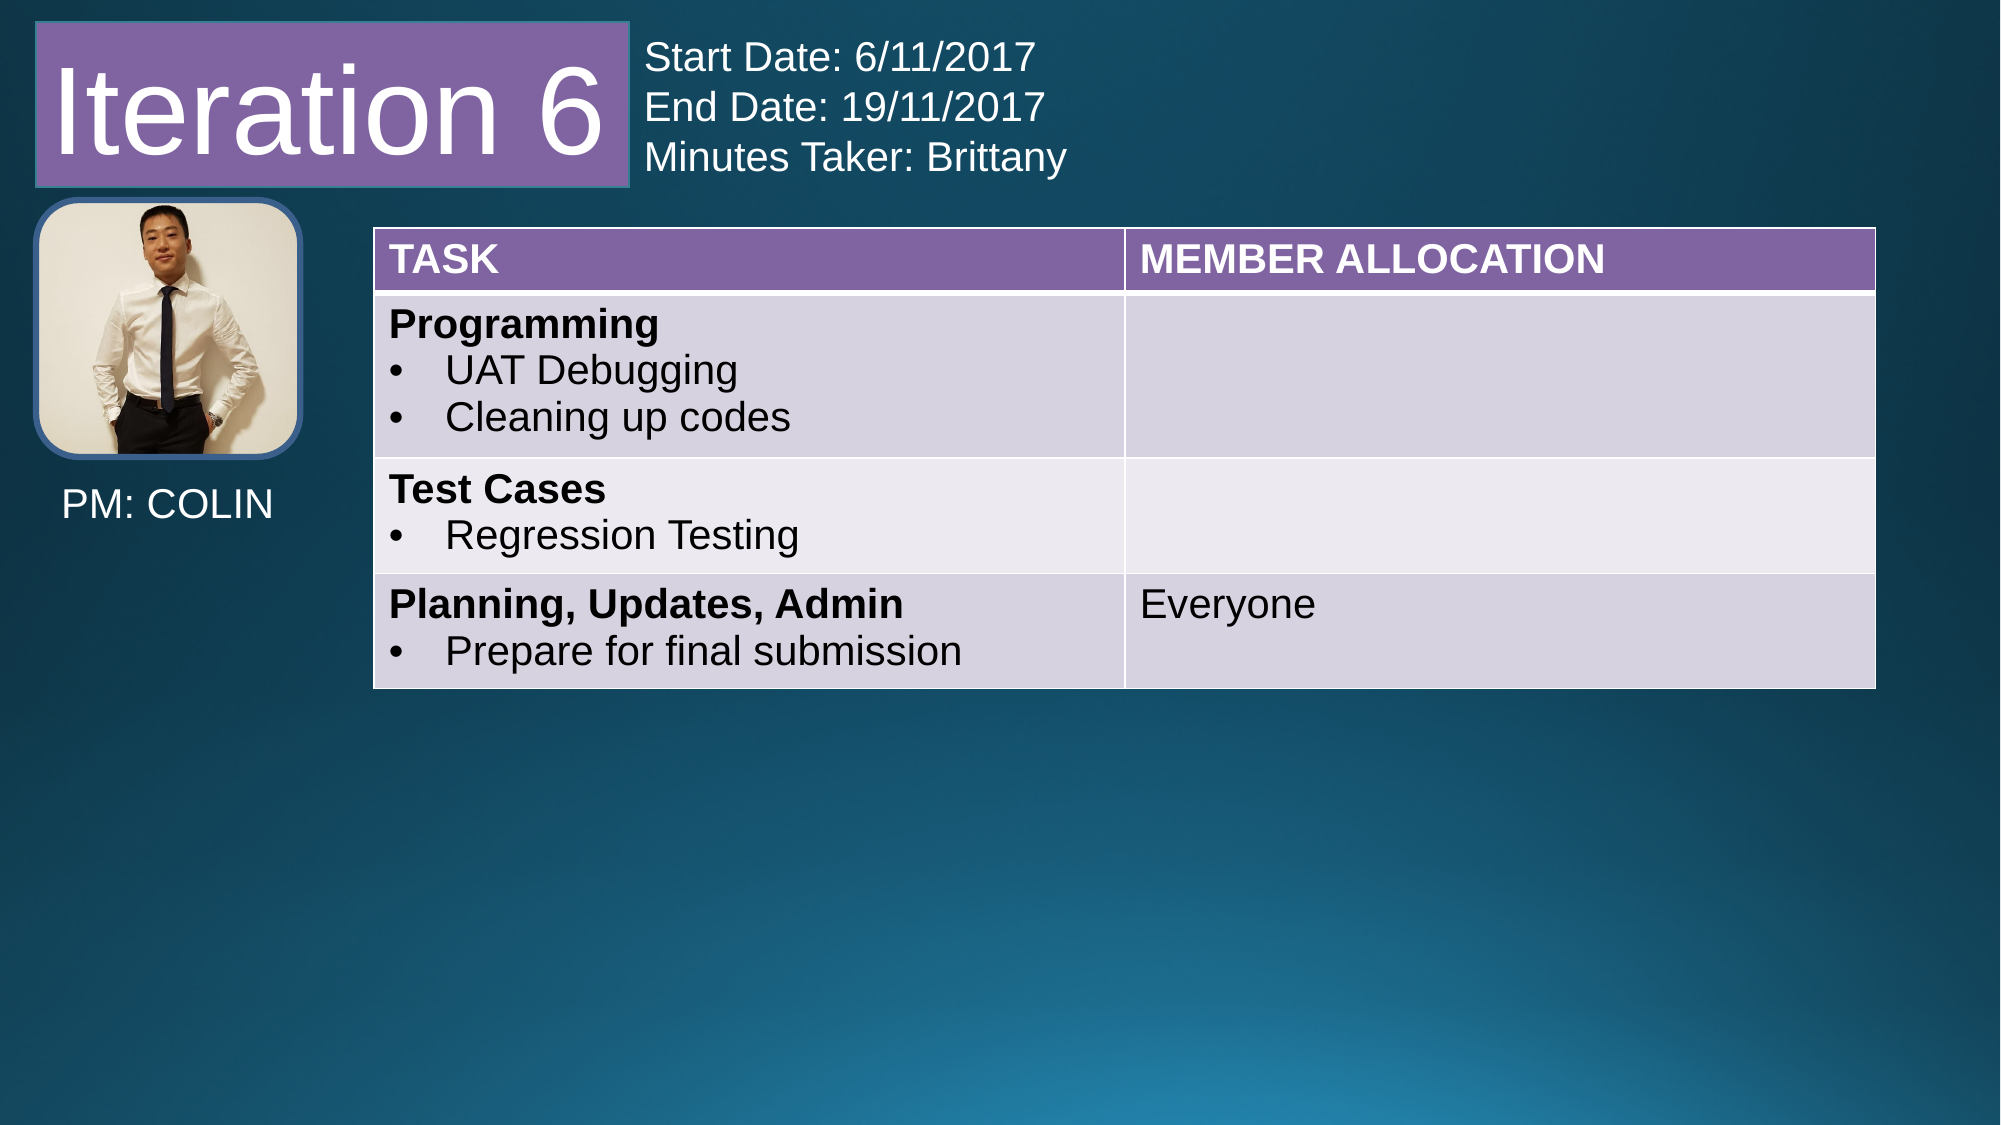

Iteration 6
Start Date: 6/11/2017
End Date: 19/11/2017
Minutes Taker: Brittany

| TASK | MEMBER ALLOCATION |
| --- | --- |
| Programming UAT Debugging Cleaning up codes |  |
| Test Cases Regression Testing |  |
| Planning, Updates, Admin Prepare for final submission | Everyone |
PM: COLIN